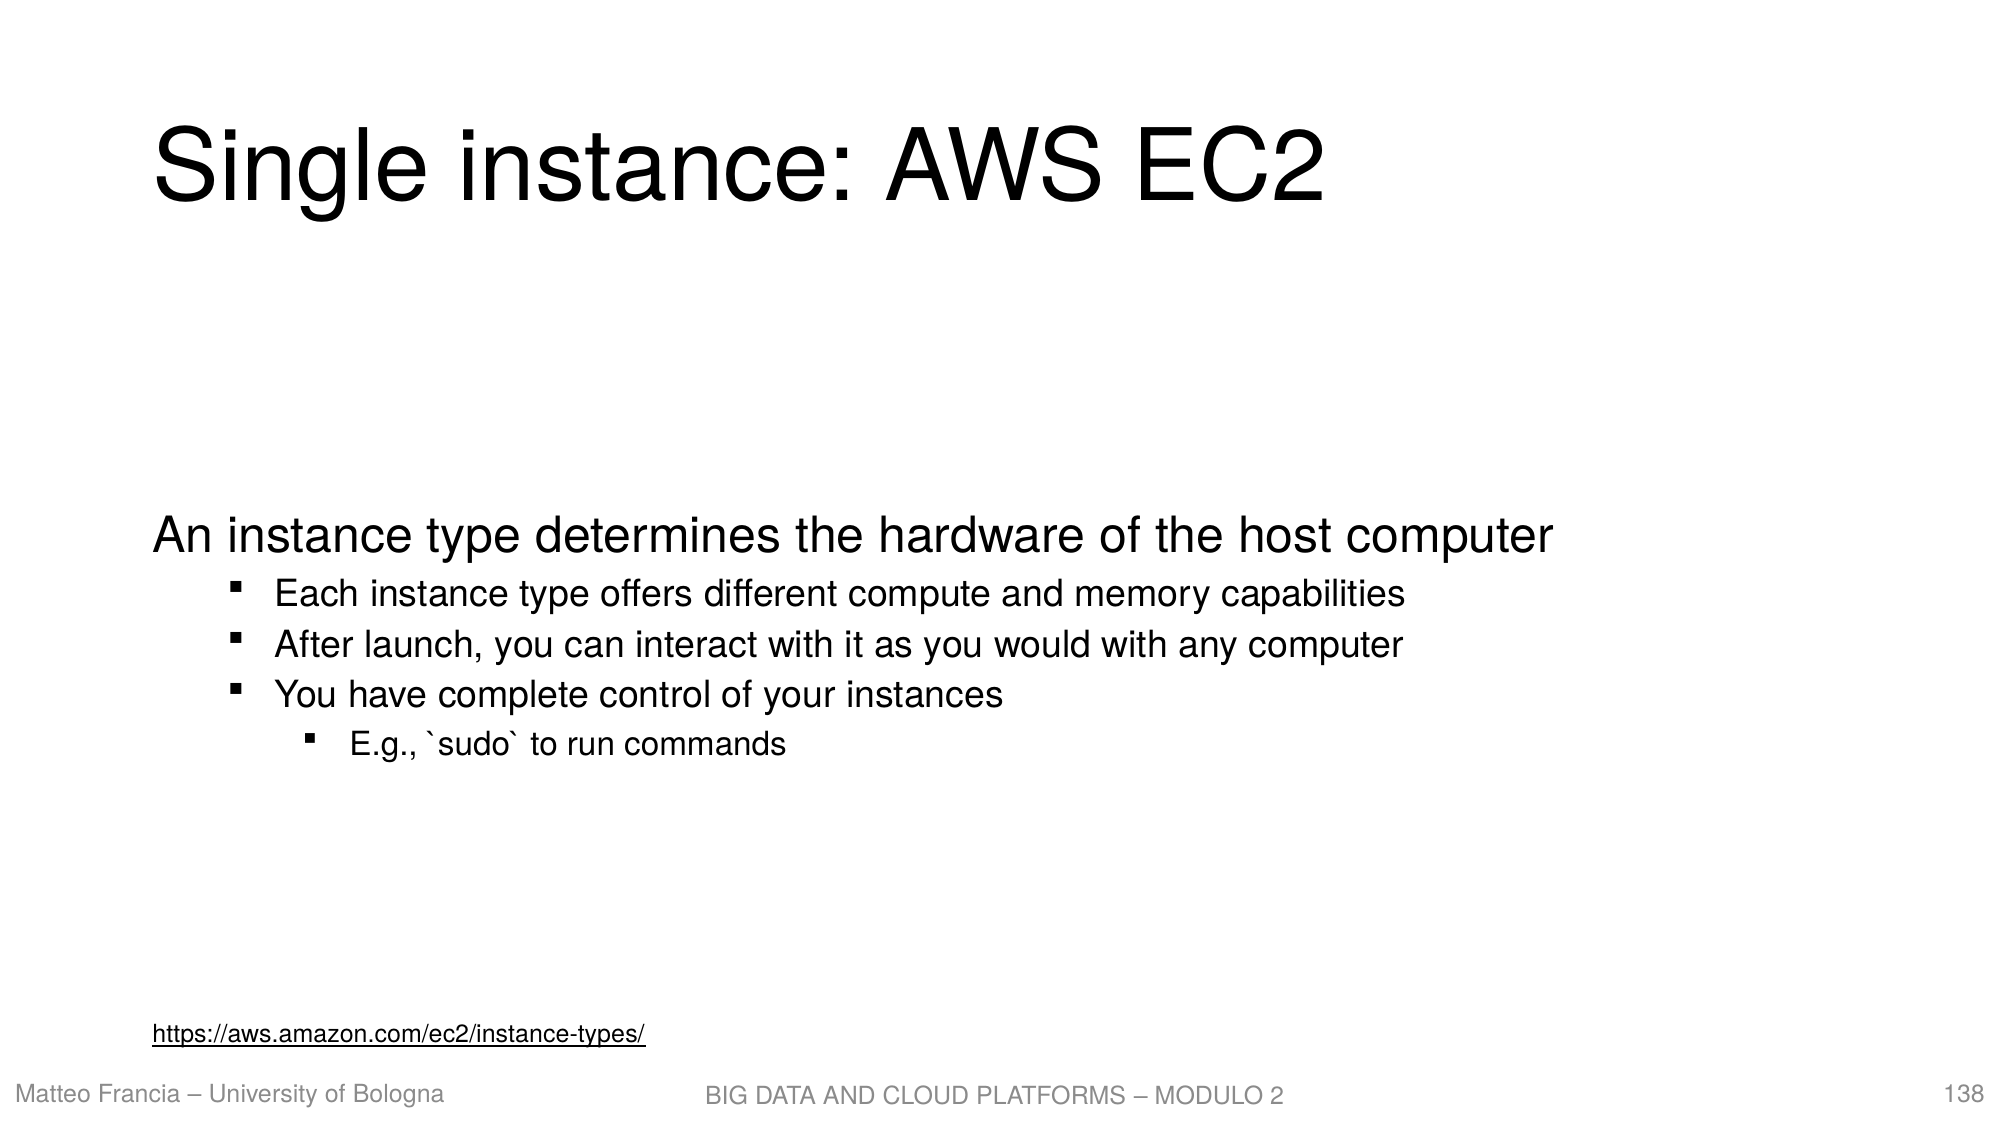

# Single instance: AWS EC2
An instance type determines the hardware of the host computer
Each instance type offers different compute and memory capabilities
After launch, you can interact with it as you would with any computer
You have complete control of your instances
E.g., `sudo` to run commands
https://aws.amazon.com/ec2/instance-types/
138
Matteo Francia – University of Bologna